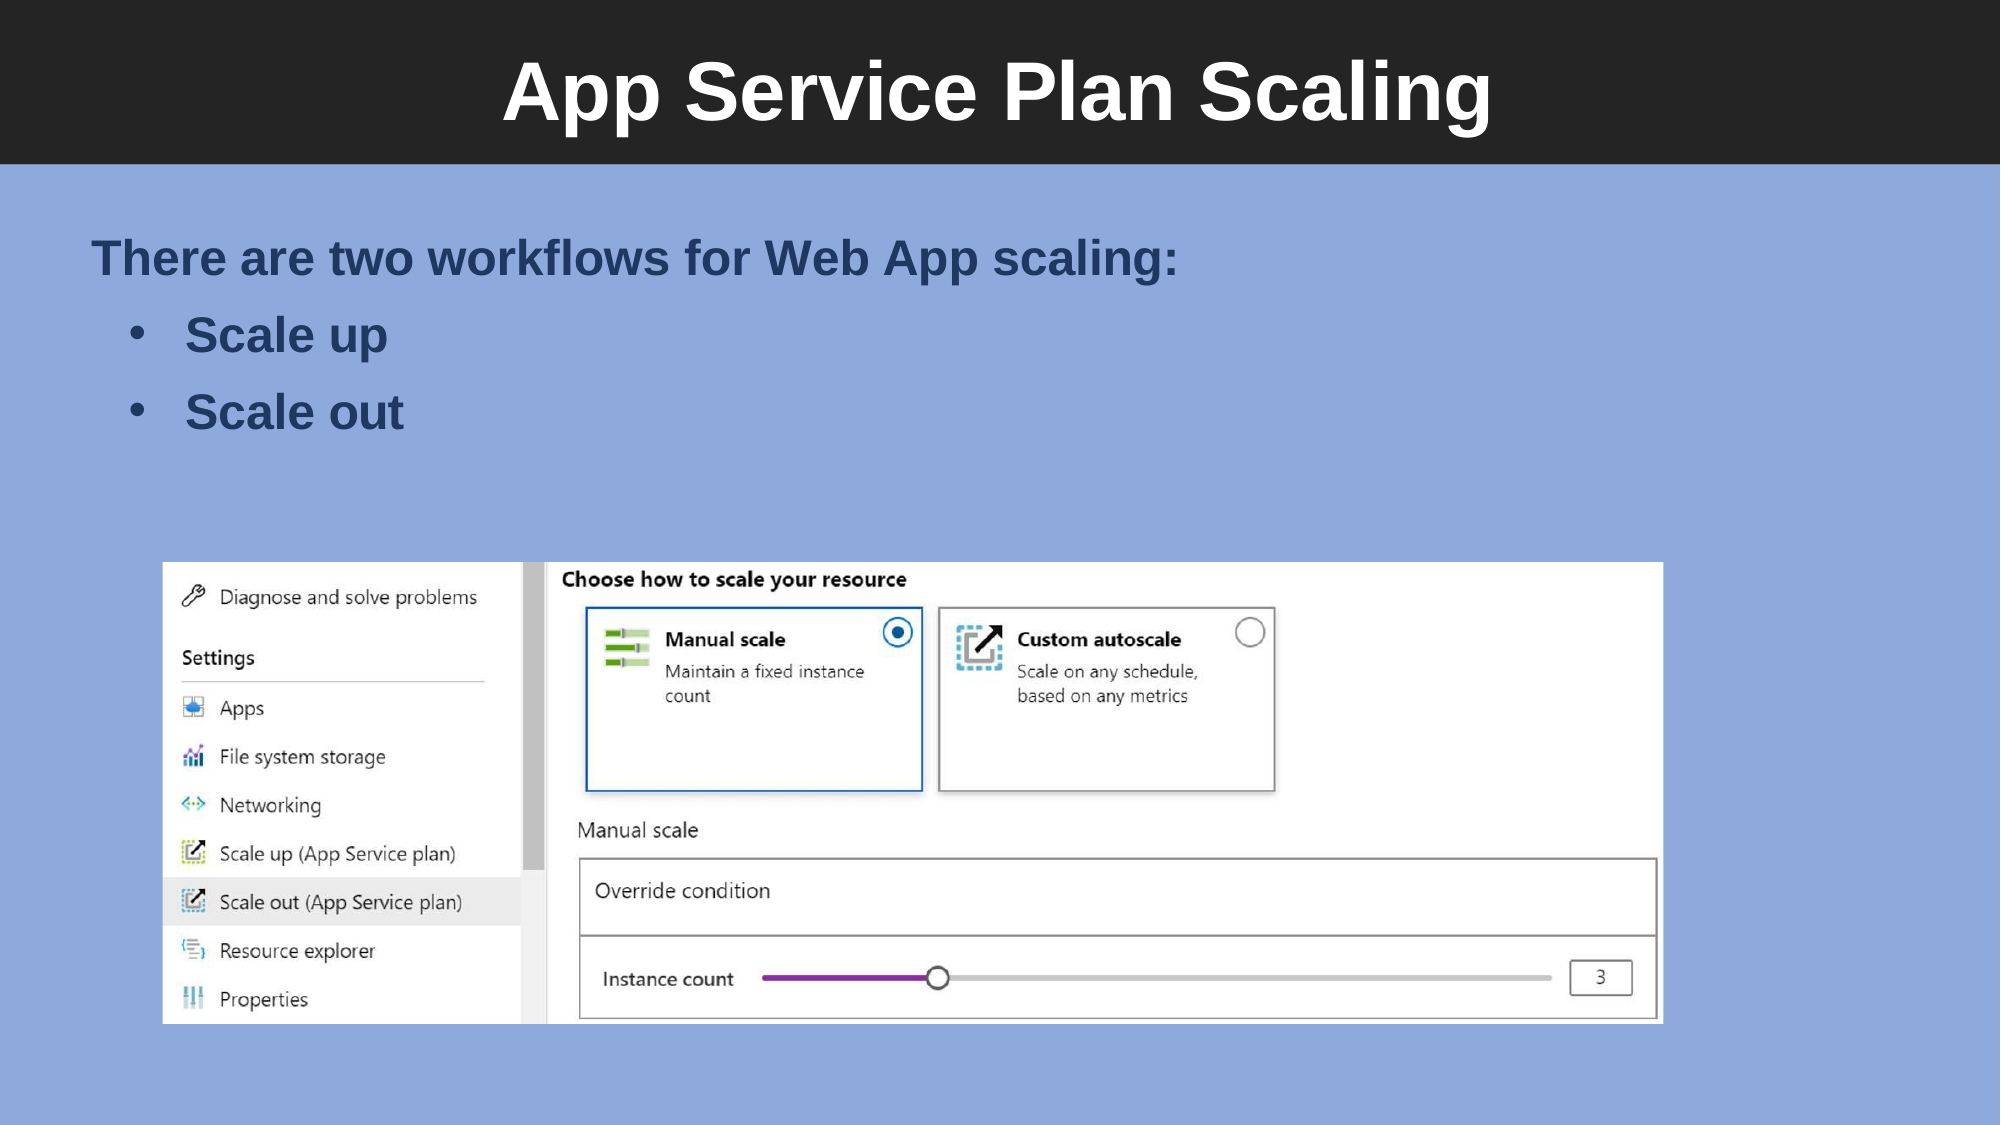

# App Service Plan Scaling
There are two workflows for Web App scaling:
Scale up
Scale out